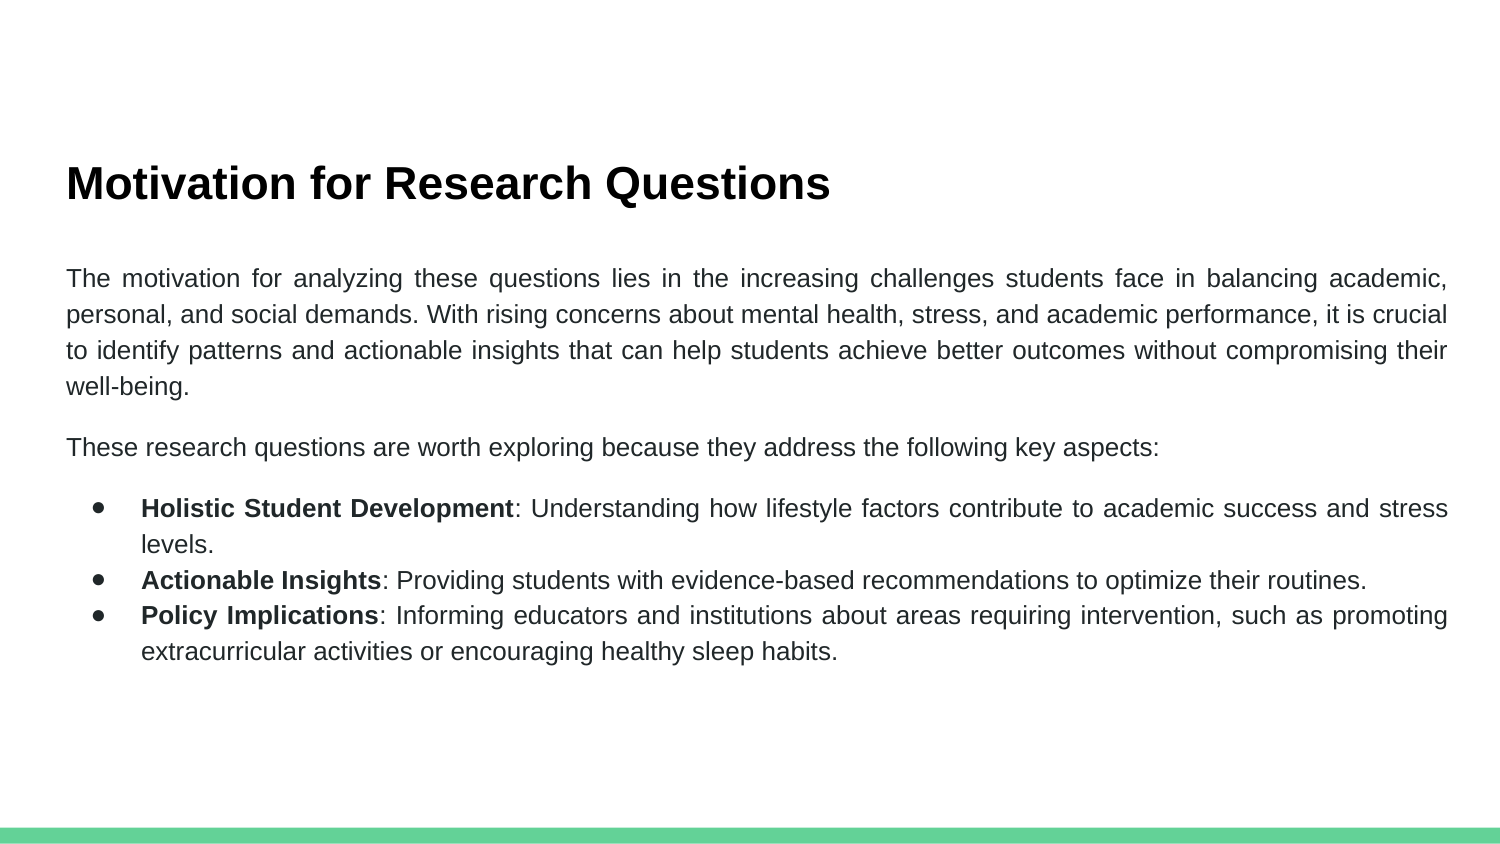

# Motivation for Research Questions
The motivation for analyzing these questions lies in the increasing challenges students face in balancing academic, personal, and social demands. With rising concerns about mental health, stress, and academic performance, it is crucial to identify patterns and actionable insights that can help students achieve better outcomes without compromising their well-being.
These research questions are worth exploring because they address the following key aspects:
Holistic Student Development: Understanding how lifestyle factors contribute to academic success and stress levels.
Actionable Insights: Providing students with evidence-based recommendations to optimize their routines.
Policy Implications: Informing educators and institutions about areas requiring intervention, such as promoting extracurricular activities or encouraging healthy sleep habits.